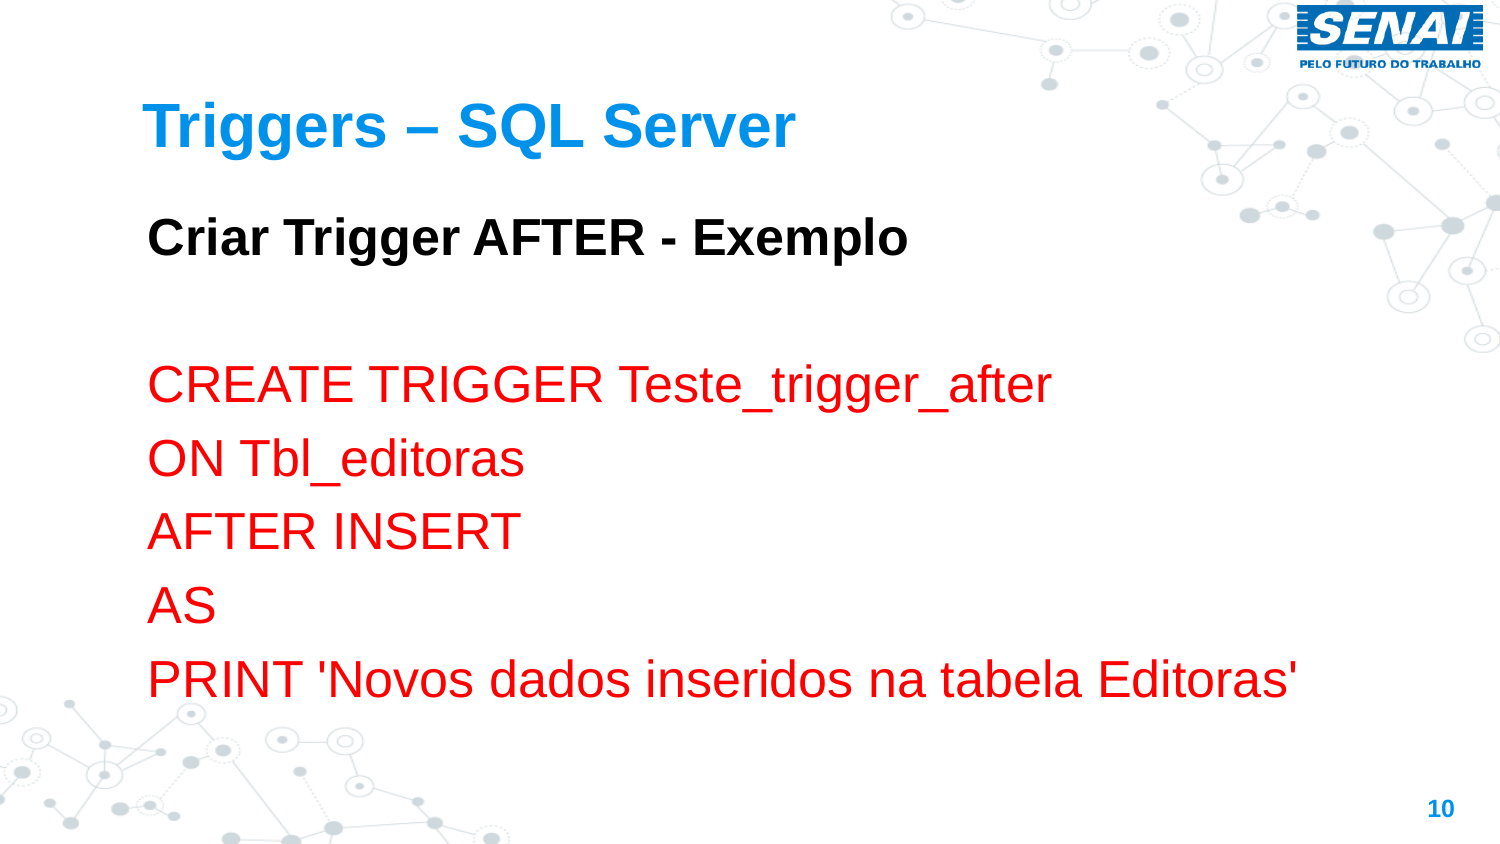

# Triggers – SQL Server
Criar Trigger AFTER - Exemplo

CREATE TRIGGER Teste_trigger_after
ON Tbl_editoras
AFTER INSERT
AS
PRINT 'Novos dados inseridos na tabela Editoras'
10